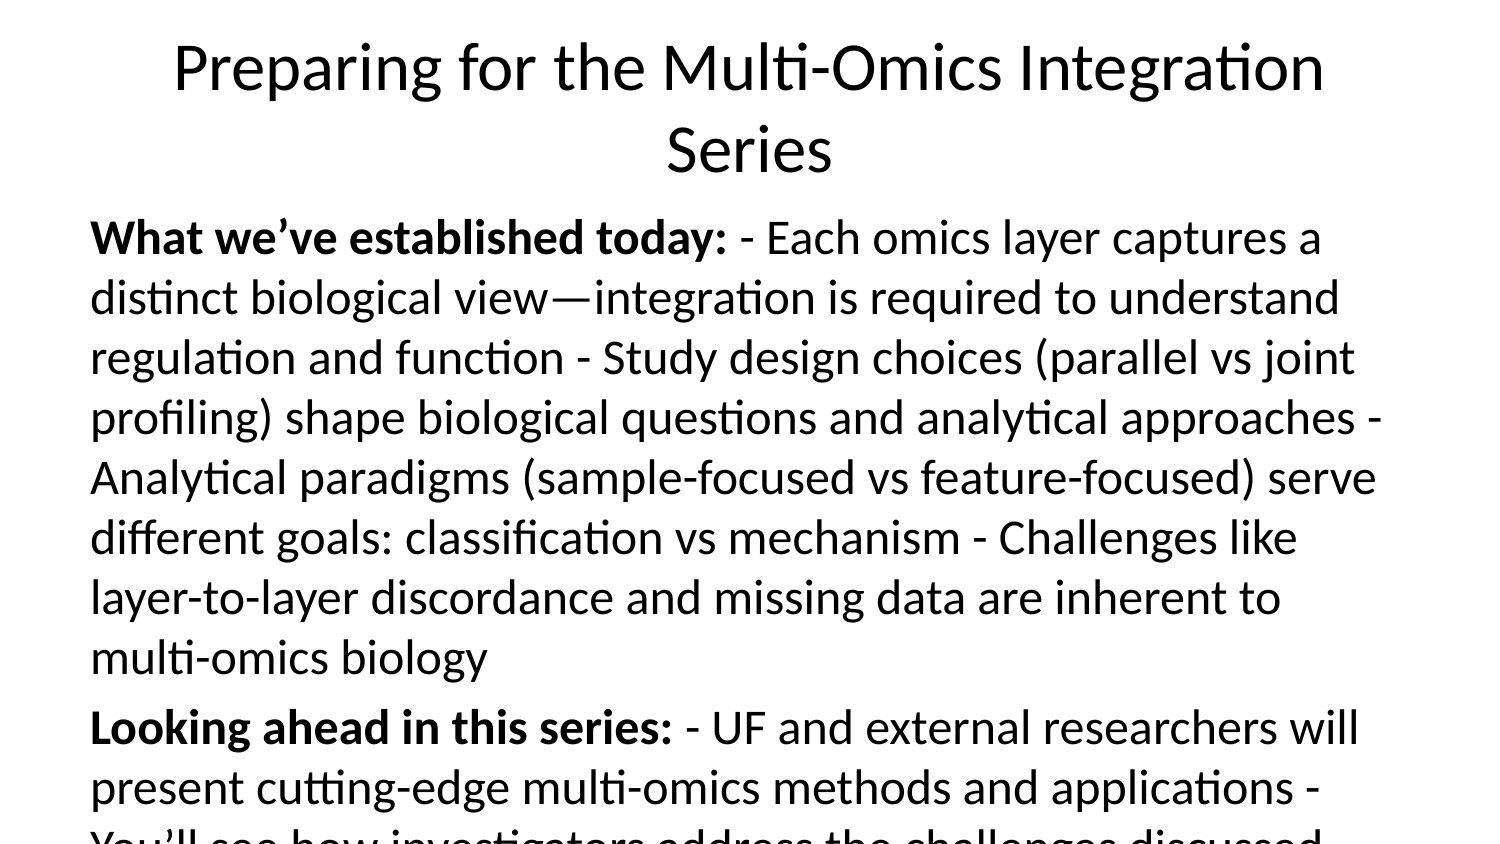

# Preparing for the Multi-Omics Integration Series
What we’ve established today: - Each omics layer captures a distinct biological view—integration is required to understand regulation and function - Study design choices (parallel vs joint profiling) shape biological questions and analytical approaches - Analytical paradigms (sample-focused vs feature-focused) serve different goals: classification vs mechanism - Challenges like layer-to-layer discordance and missing data are inherent to multi-omics biology
Looking ahead in this series: - UF and external researchers will present cutting-edge multi-omics methods and applications - You’ll see how investigators address the challenges discussed today in real-world contexts - We’ll explore advanced integration methods, single-cell/spatial multi-omics, and clinical translation
Questions to carry forward: How do we distinguish biological signal from technical noise across layers? When should we integrate vs analyze separately? How do we make multi-omics findings actionable?